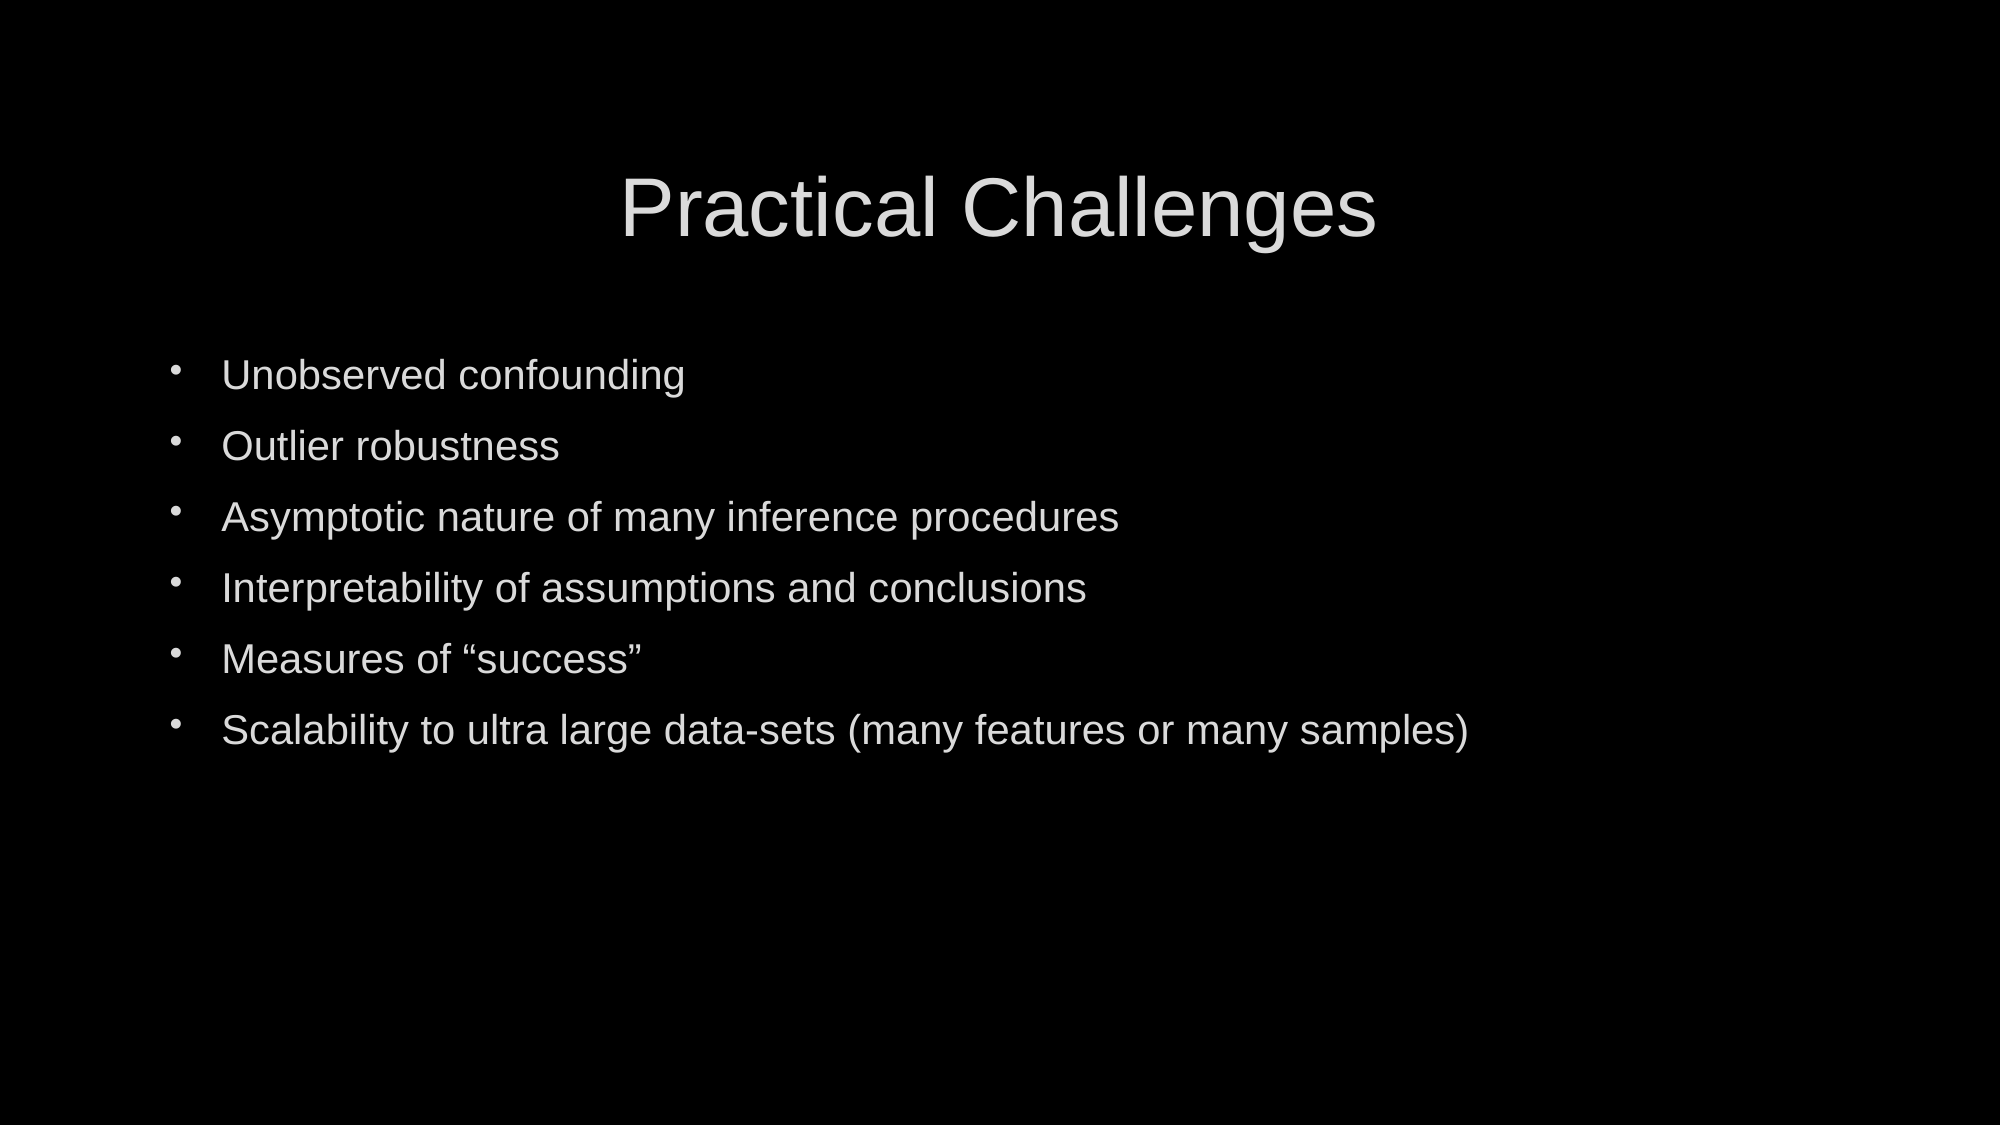

# Practical Challenges
Unobserved confounding
Outlier robustness
Asymptotic nature of many inference procedures
Interpretability of assumptions and conclusions
Measures of “success”
Scalability to ultra large data-sets (many features or many samples)